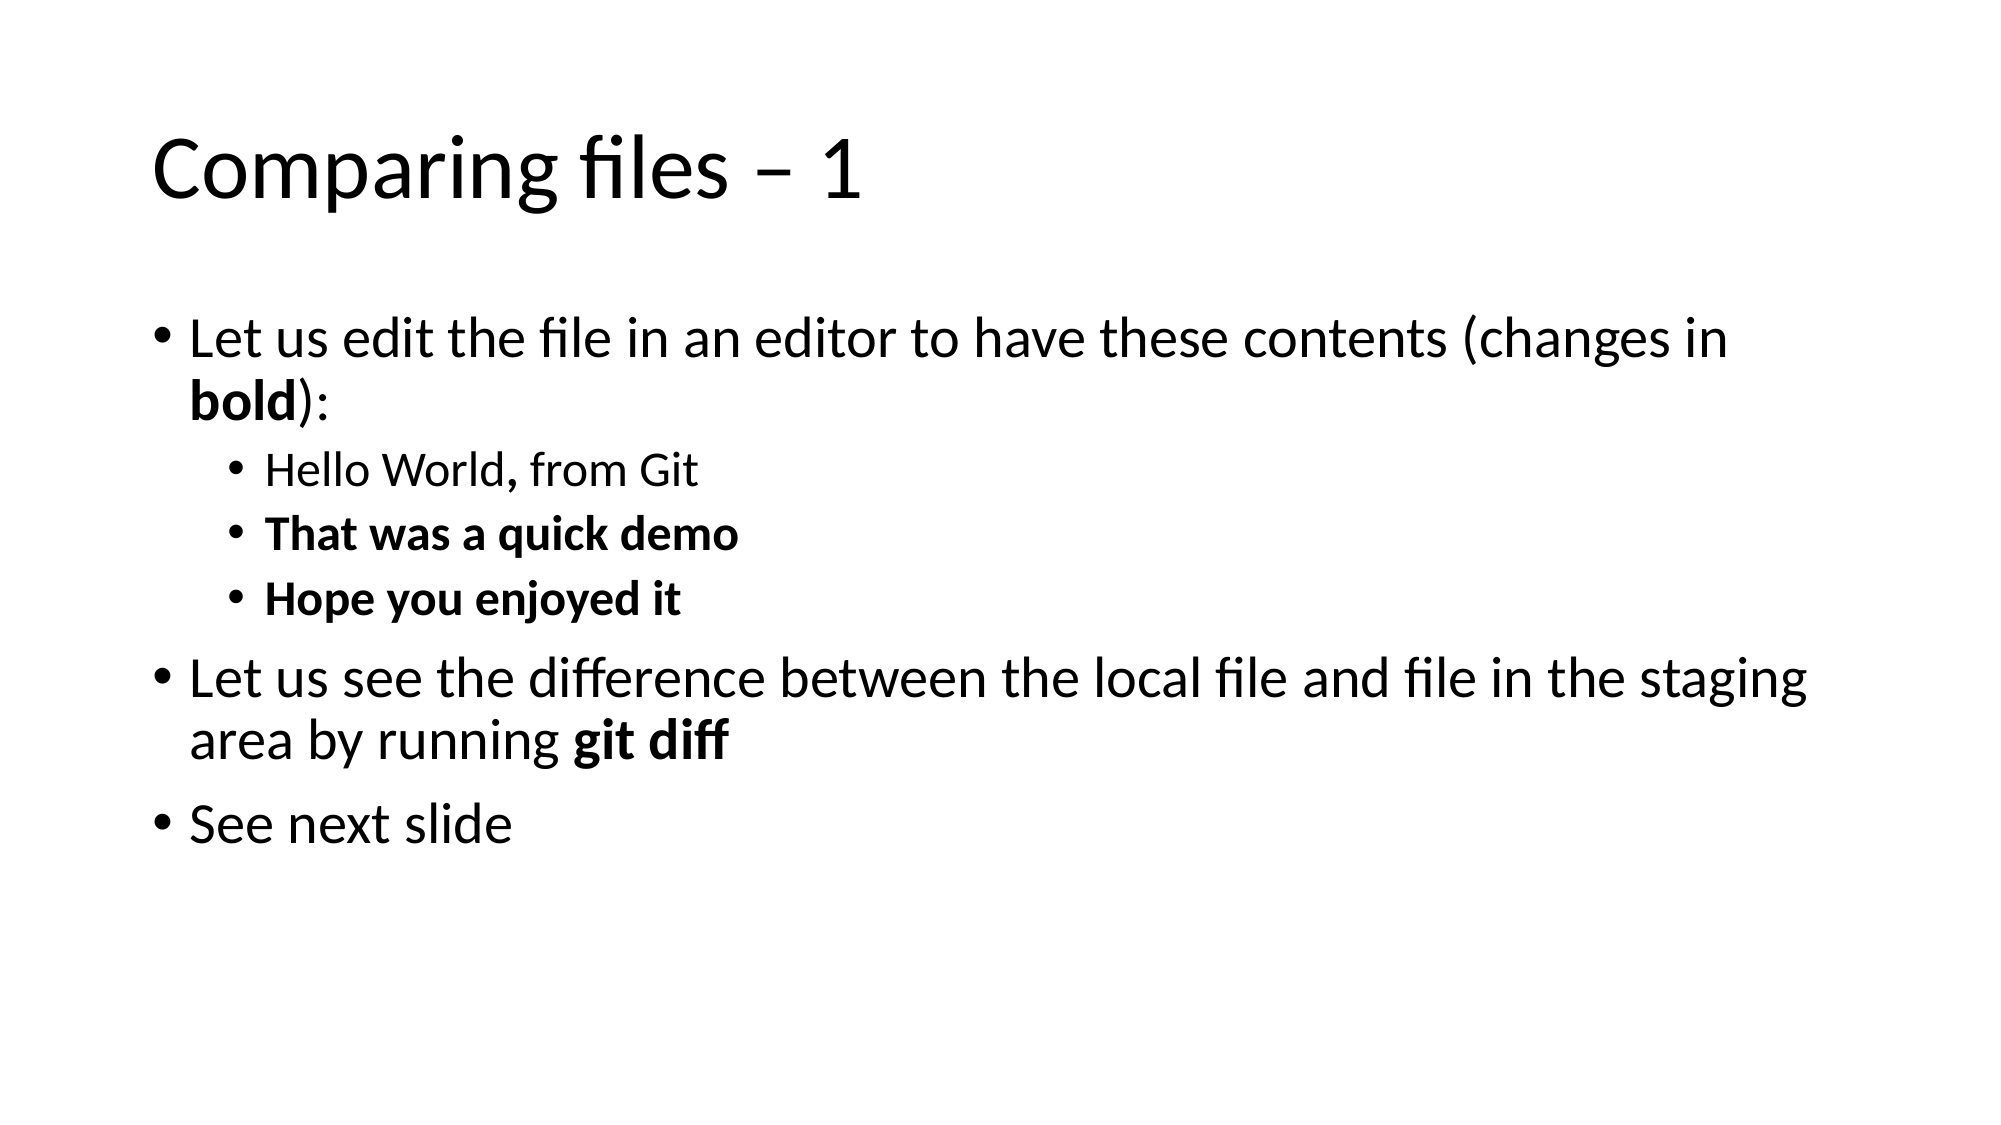

# Comparing files – 1
Let us edit the file in an editor to have these contents (changes in bold):
Hello World, from Git
That was a quick demo
Hope you enjoyed it
Let us see the difference between the local file and file in the staging area by running git diff
See next slide